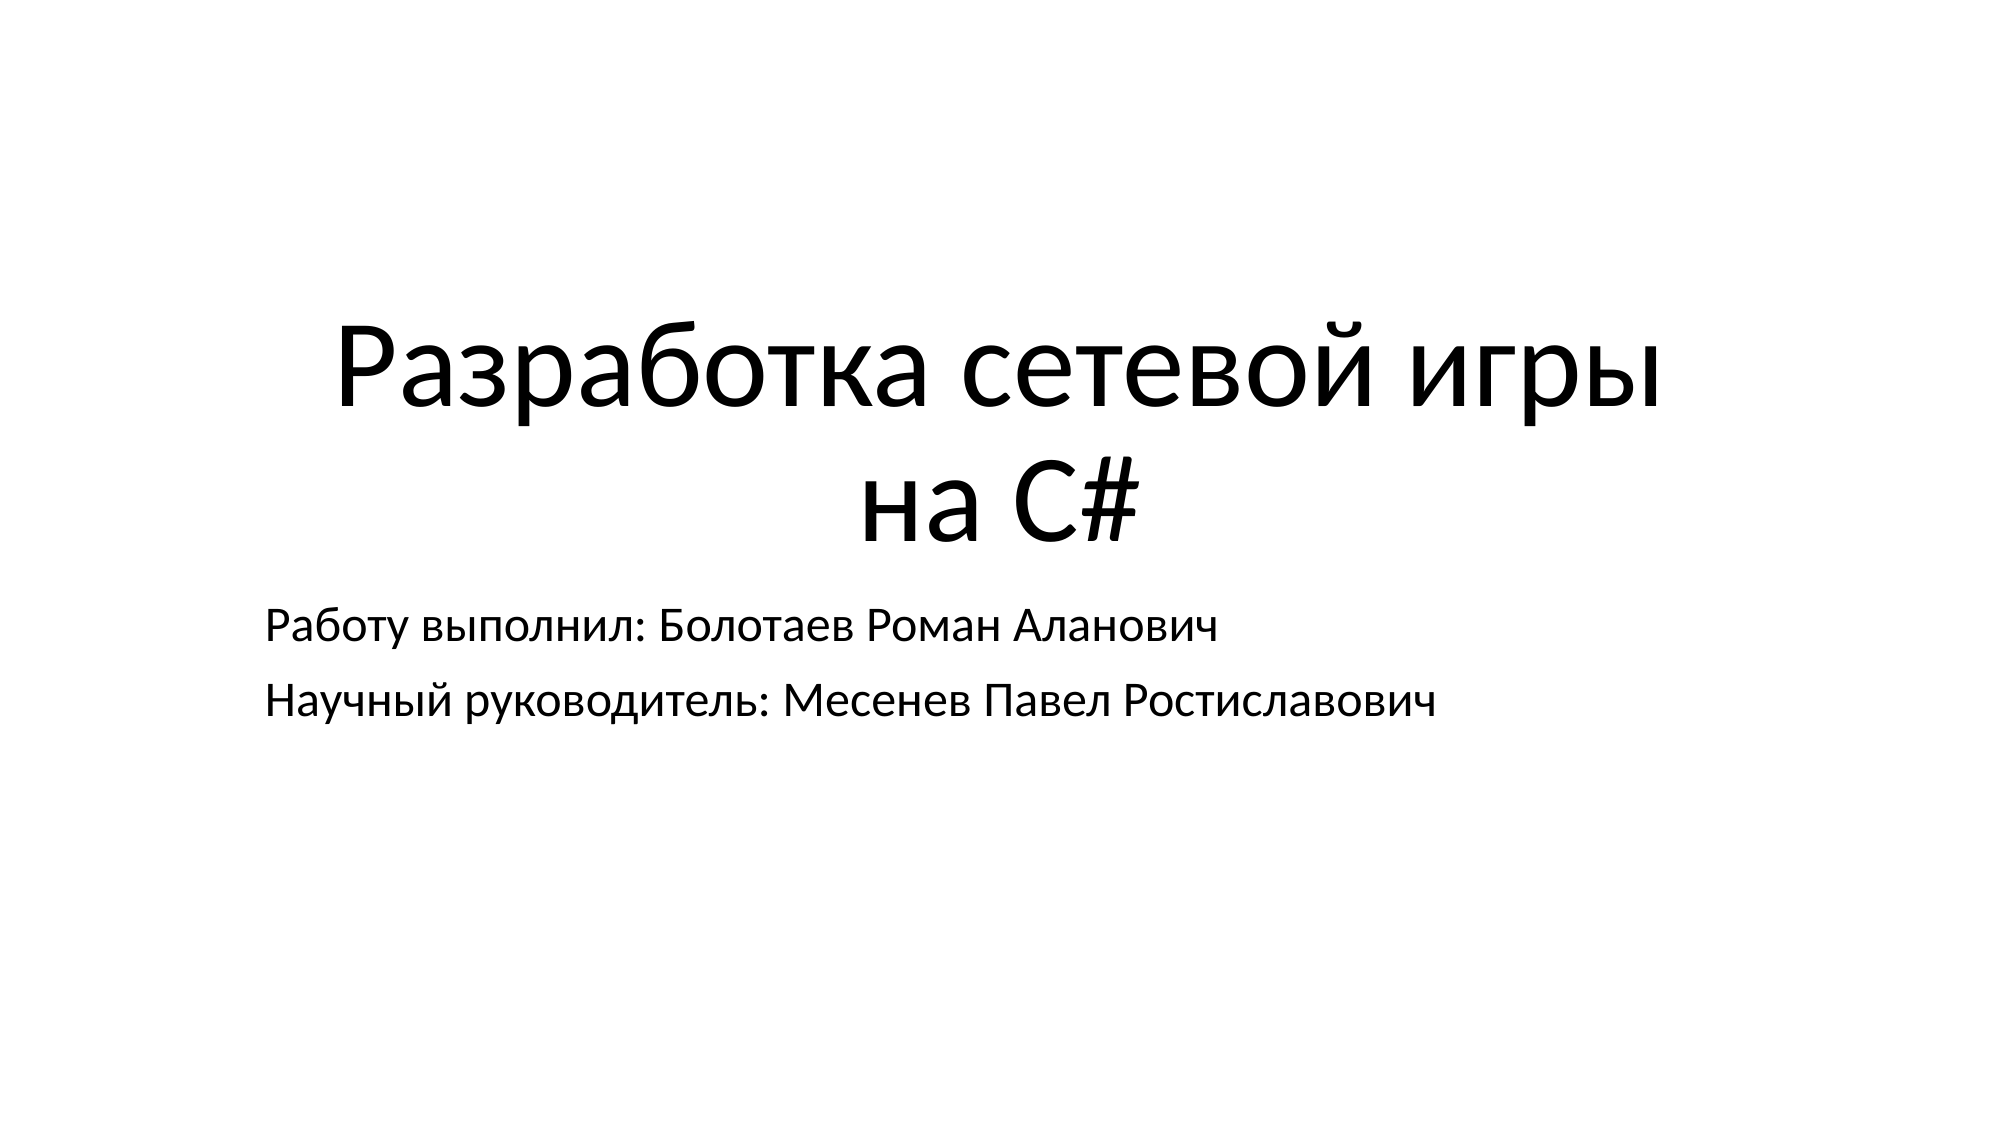

# Разработка сетевой игры на C#
Работу выполнил: Болотаев Роман Аланович
Научный руководитель: Месенев Павел Ростиславович